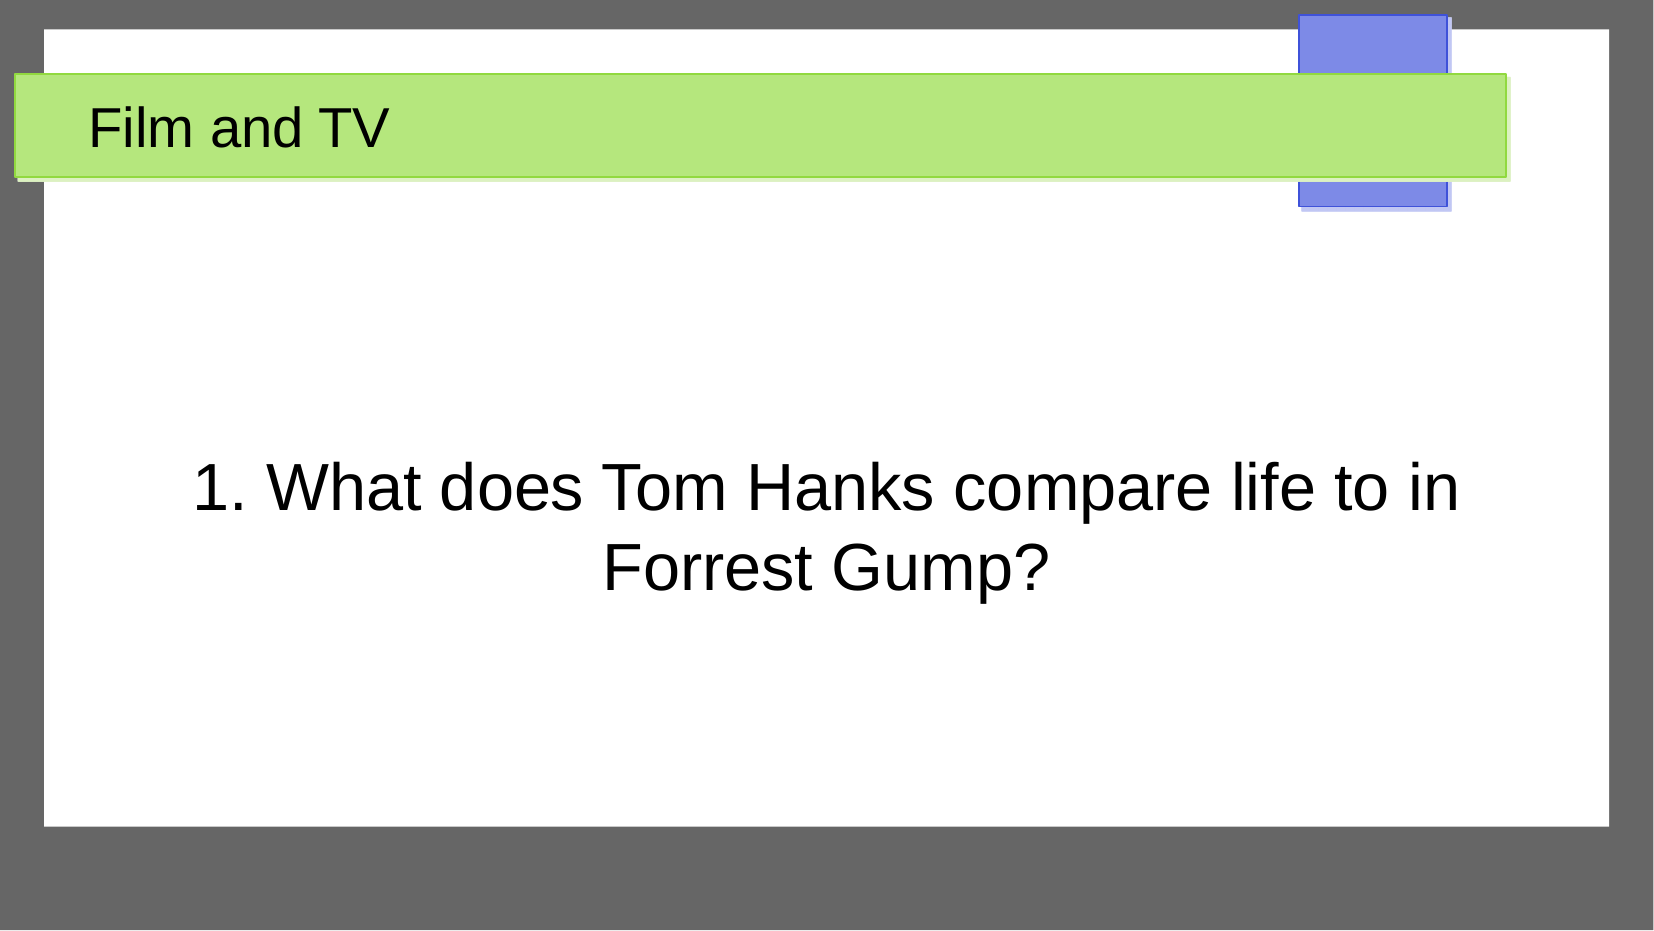

Film and TV
1. What does Tom Hanks compare life to in Forrest Gump?